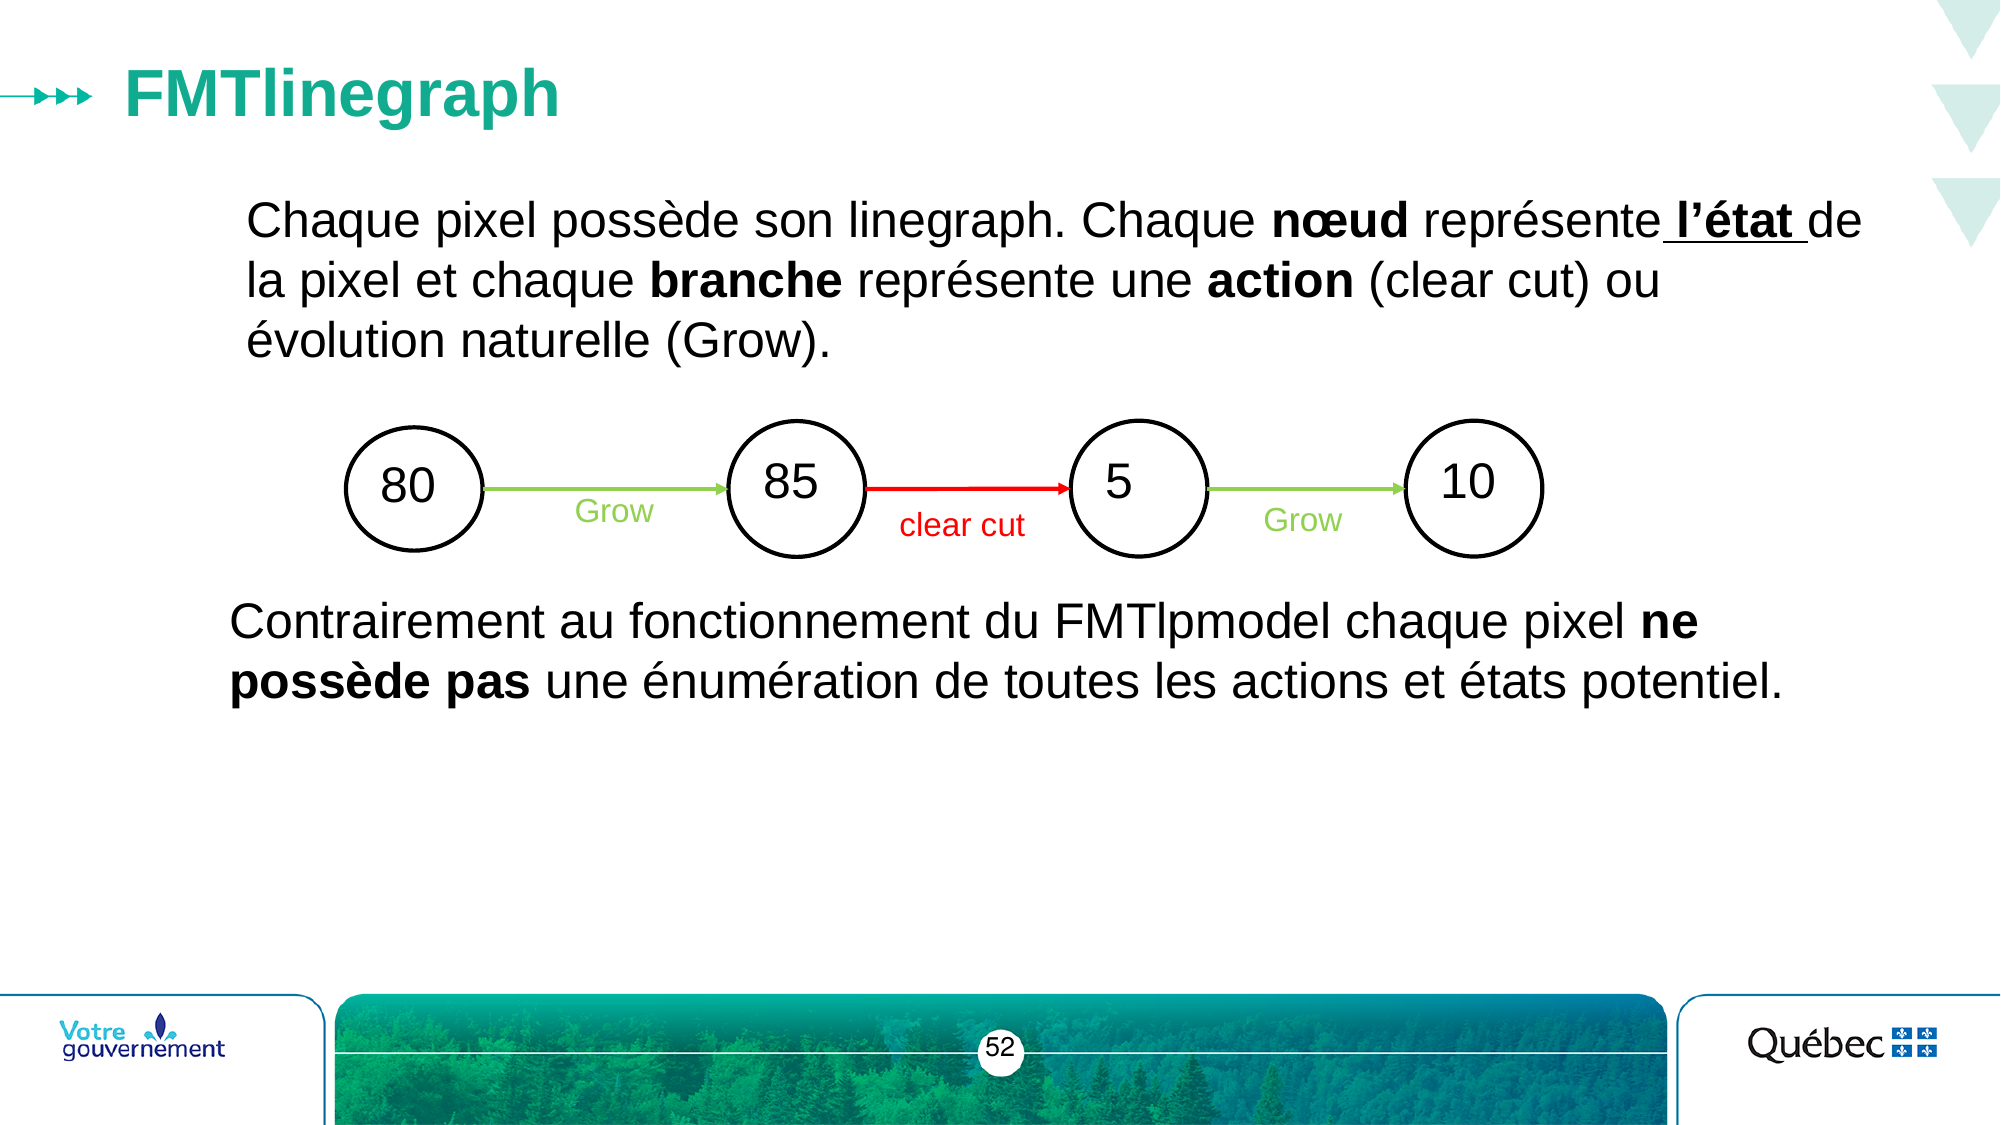

# FMTlinegraph
Chaque pixel possède son linegraph. Chaque nœud représente l’état de la pixel et chaque branche représente une action (clear cut) ou évolution naturelle (Grow).

5
10
85
80
Grow
Grow
clear cut
Contrairement au fonctionnement du FMTlpmodel chaque pixel ne possède pas une énumération de toutes les actions et états potentiel.

52